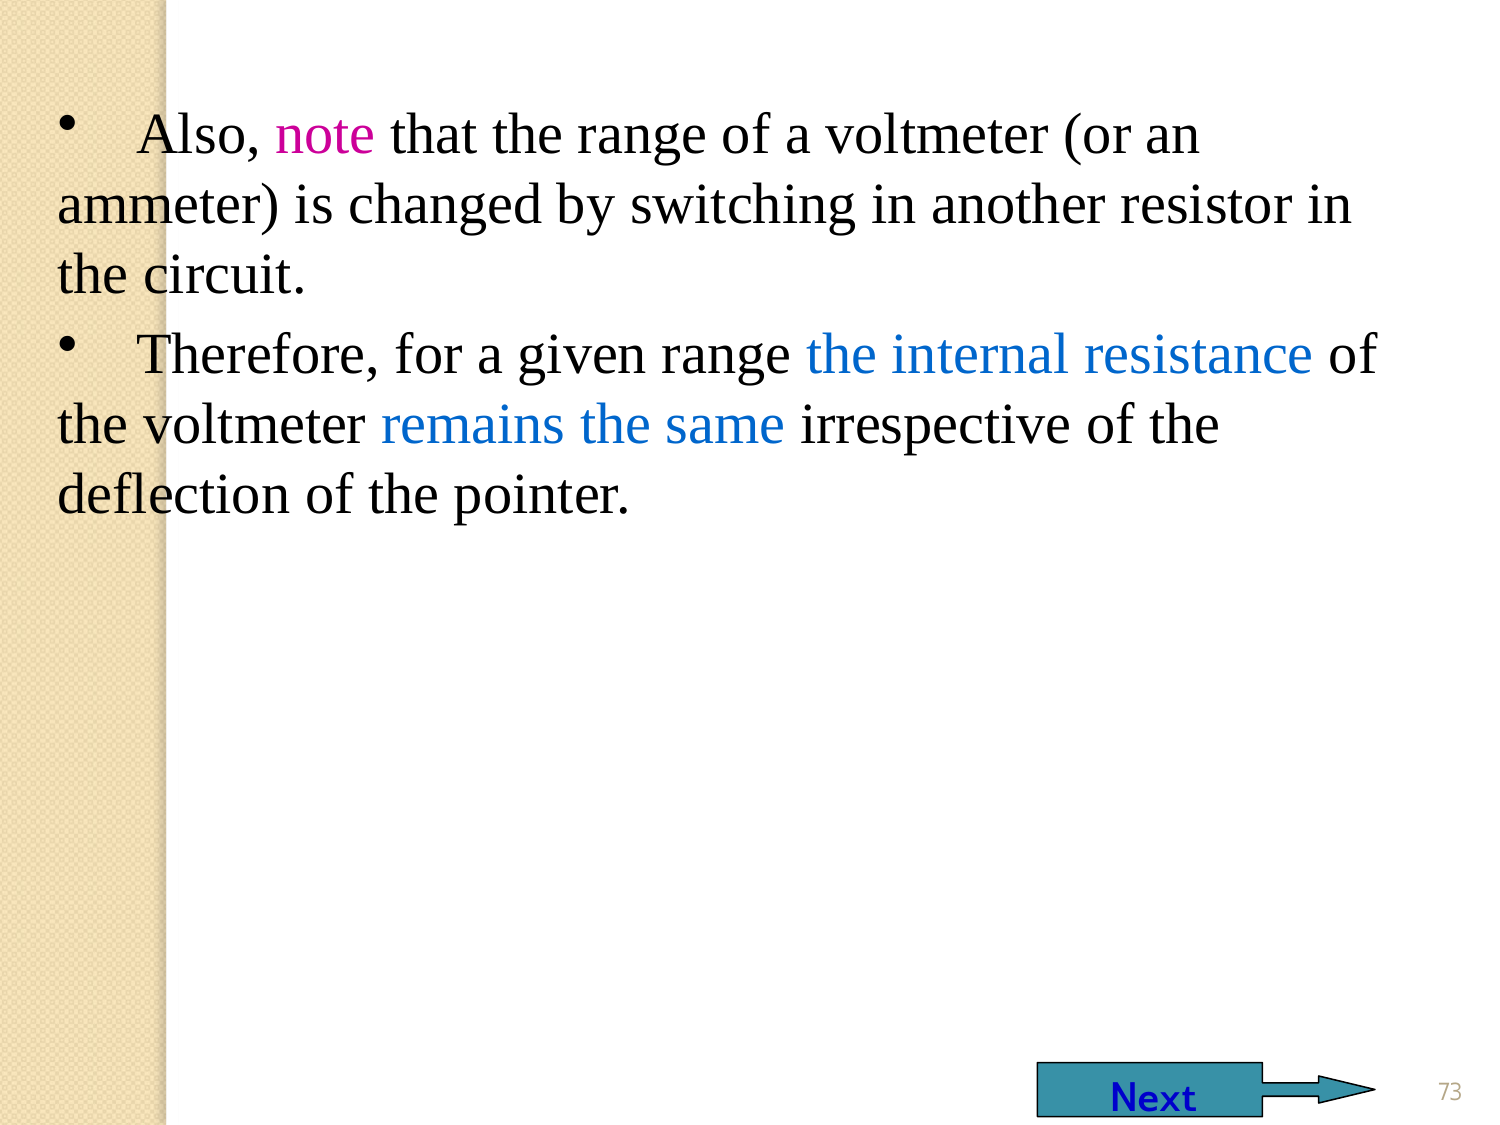

Also, note that the range of a voltmeter (or an ammeter) is changed by switching in another resistor in the circuit.
    Therefore, for a given range the internal resistance of the voltmeter remains the same irrespective of the deflection of the pointer.
 Next

73